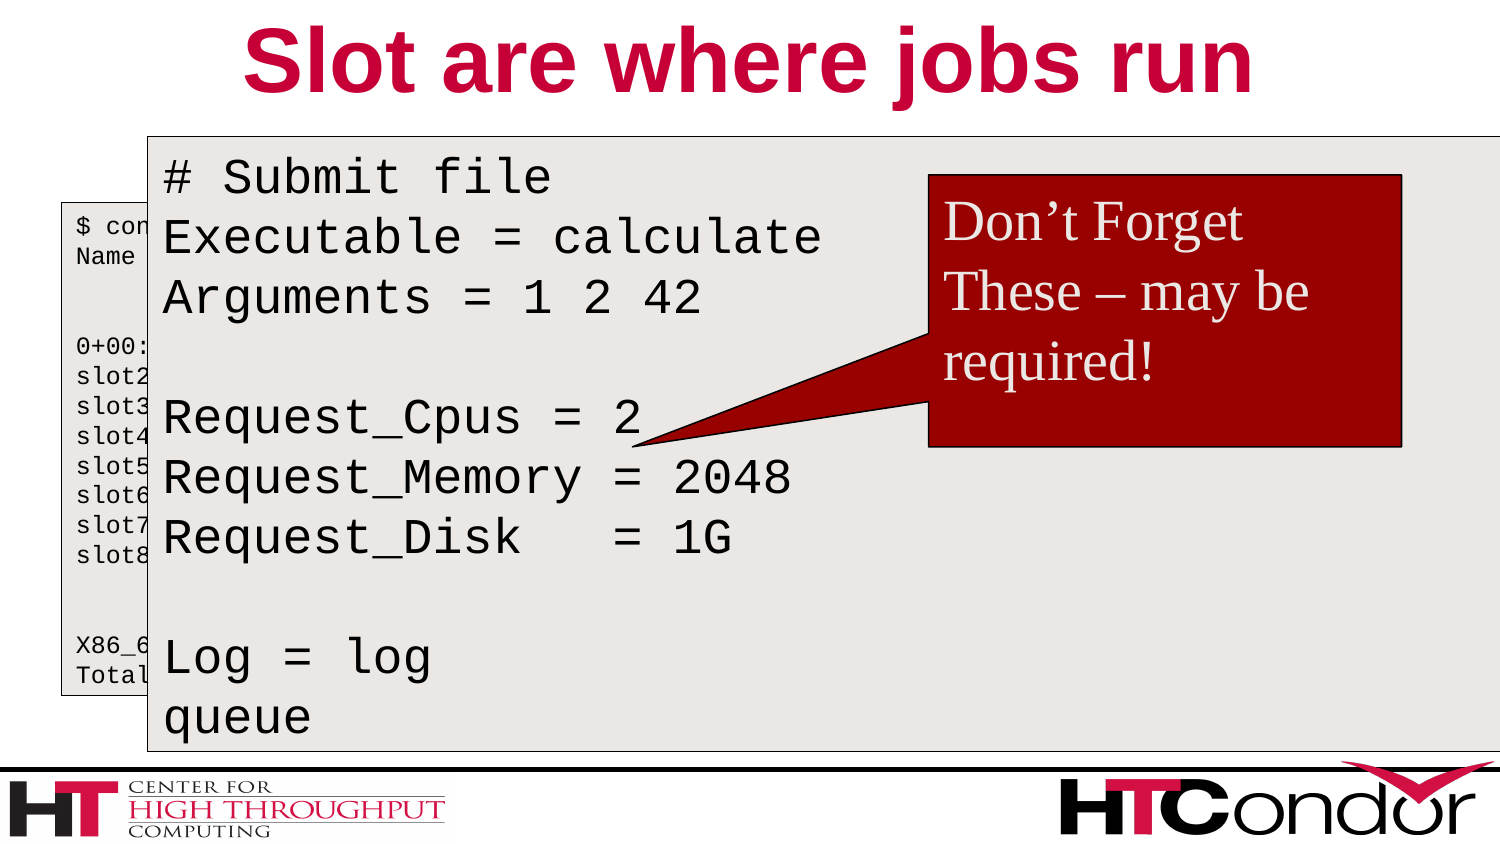

# Slot are where jobs run
# Submit file
Executable = calculate
Arguments = 1 2 42

Request_Cpus = 2
Request_Memory = 2048
Request_Disk   = 1G

Log = log
queue
Don’t Forget These – may be required!
$ condor_status
Name    OpSys      Arch   State     Activity LoadAv Mem   ActvtyTime                                                                                                                                                slot1@c LINUX      X86_64 Unclaimed Idle      0.000 1997  0+00:00:00
slot2@c LINUX      X86_64 Unclaimed Idle      0.000 1997  0+00:00:20
slot3@c LINUX      X86_64 Unclaimed Idle      0.000 1997  0+00:00:20
slot4@c LINUX      X86_64 Unclaimed Idle      0.000 1997  0+00:00:20
slot5@c LINUX      X86_64 Unclaimed Idle      0.000 1997  0+00:00:20
slot6@c LINUX      X86_64 Unclaimed Idle      0.000 1997  0+00:00:20
slot7@c LINUX      X86_64 Unclaimed Idle      0.000 1997  0+00:00:20
slot8@c LINUX      X86_64 Unclaimed Idle      0.000 1997  0+00:00:20

             Total   Owner Claimed Unclaimed Matched Preempting Backfill  Drain
X86_64/LINUX     8     0       0         8       0          0        0      0
Total            8     0       0         8       0          0        0      0